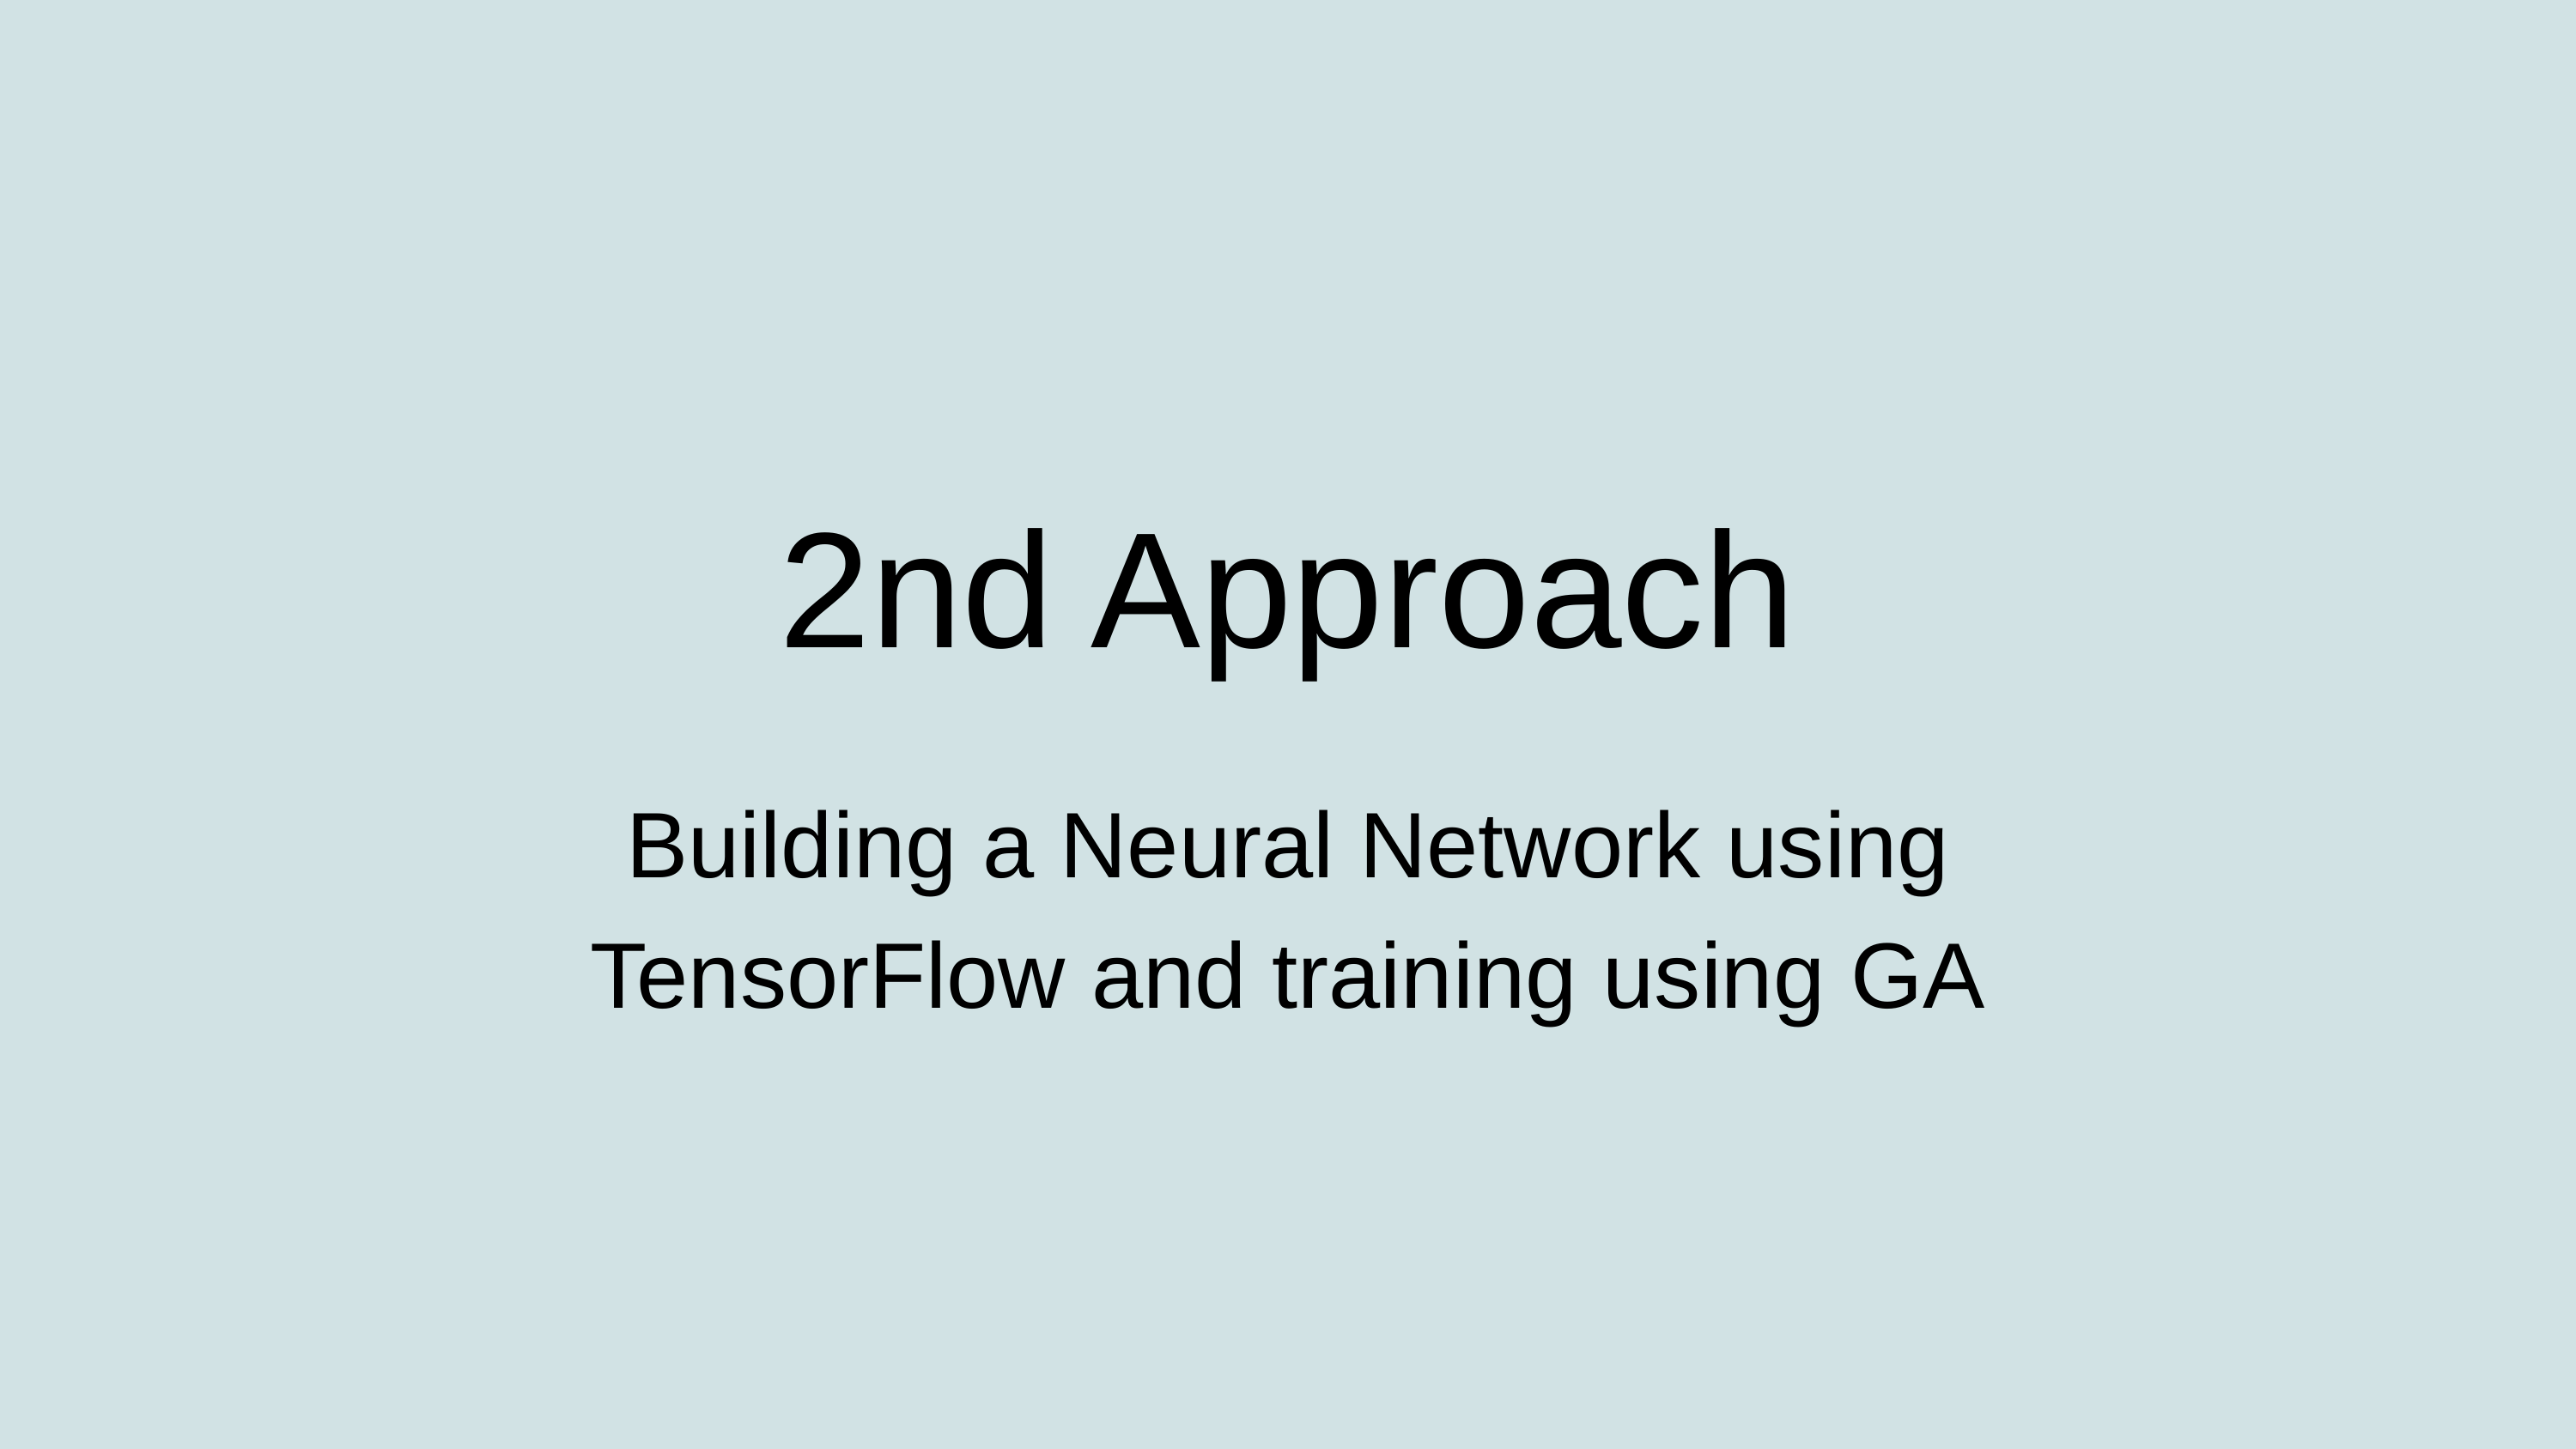

2nd Approach

Building a Neural Network using TensorFlow and training using GA